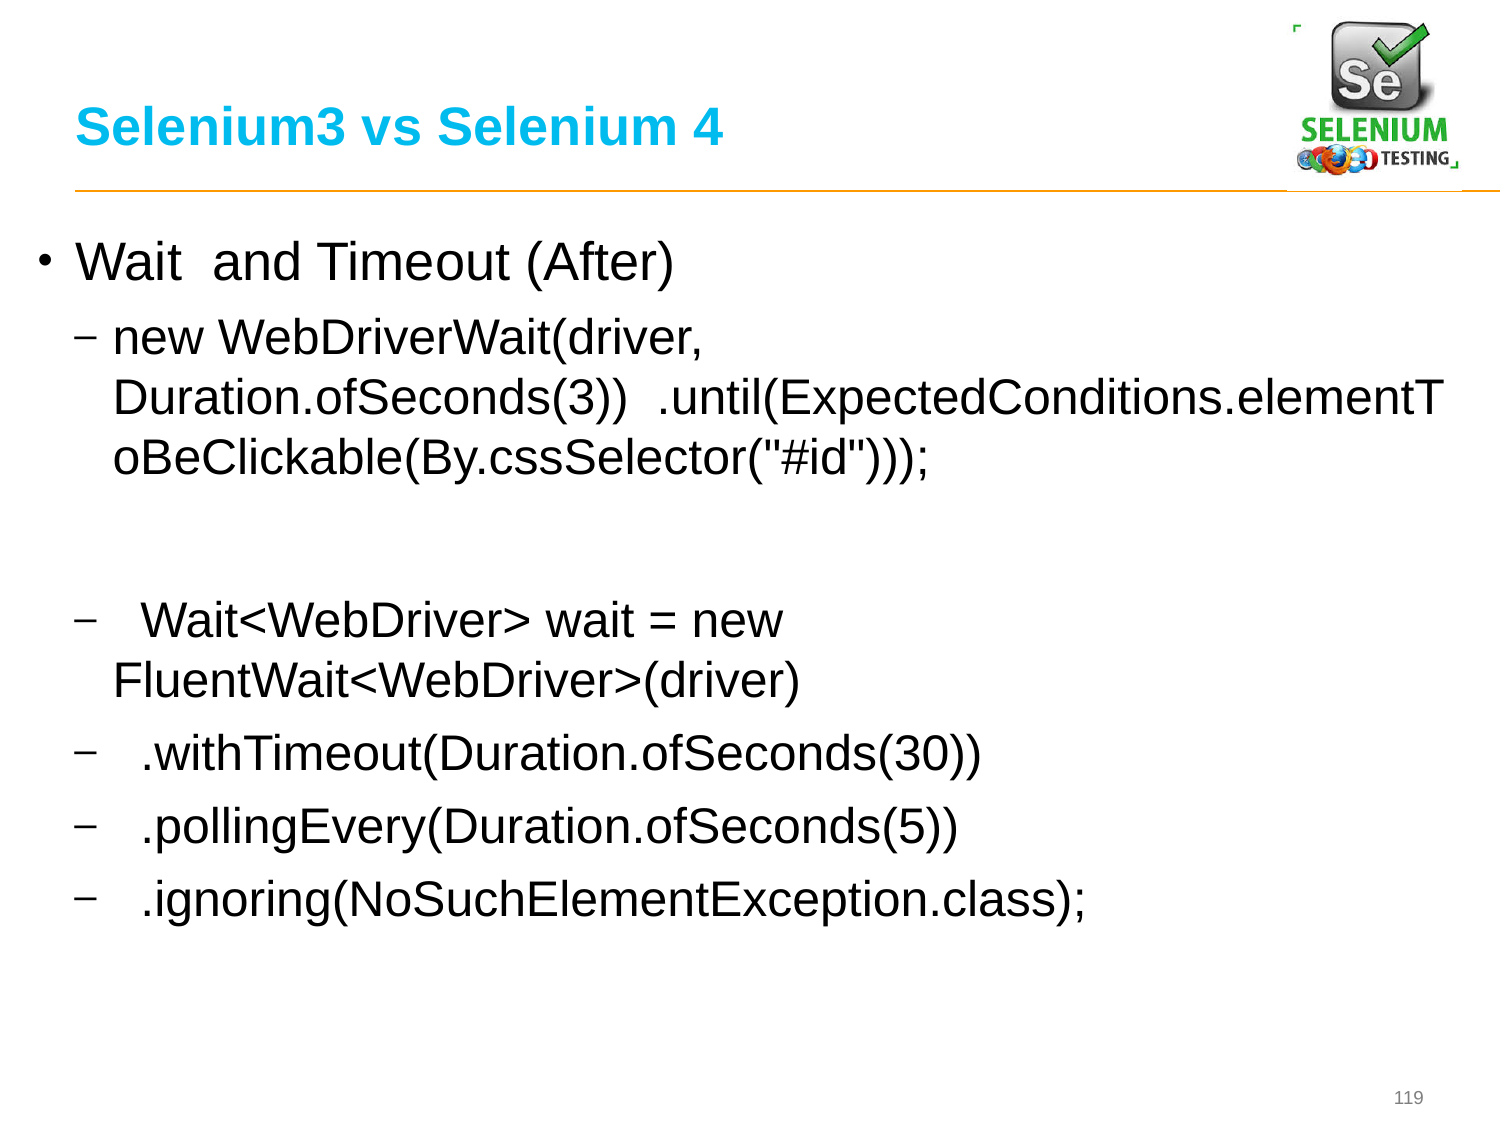

# Selenium3 vs Selenium 4
Wait  and Timeout (After)
new WebDriverWait(driver, Duration.ofSeconds(3))  .until(ExpectedConditions.elementToBeClickable(By.cssSelector("#id")));

  Wait<WebDriver> wait = new FluentWait<WebDriver>(driver)
  .withTimeout(Duration.ofSeconds(30))
  .pollingEvery(Duration.ofSeconds(5))
  .ignoring(NoSuchElementException.class);